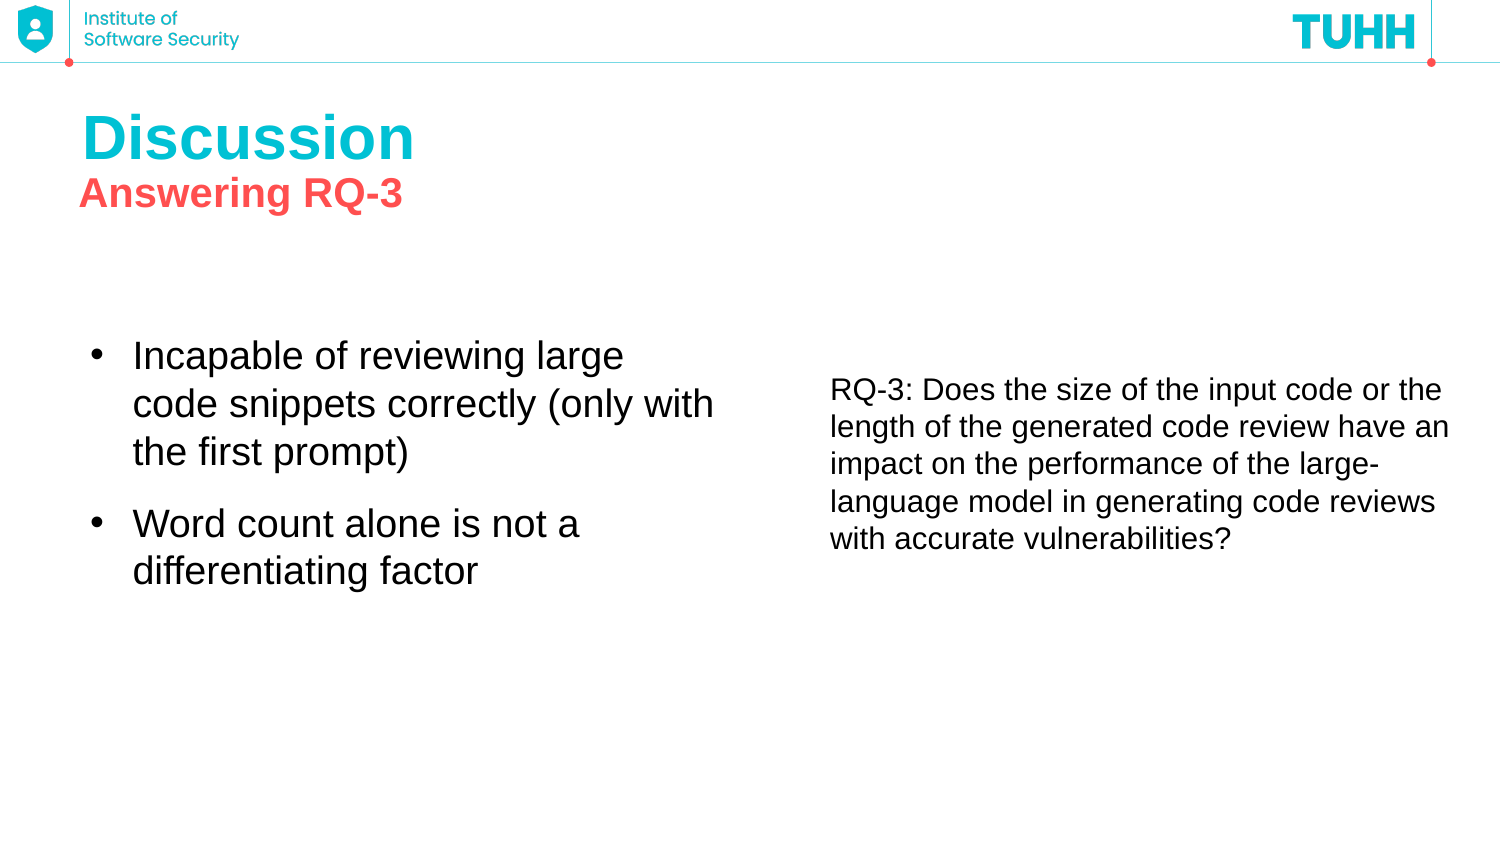

47
# Discussion
Answering RQ-3
Incapable of reviewing large code snippets correctly (only with the first prompt)
Word count alone is not a differentiating factor
RQ-3: Does the size of the input code or the length of the generated code review have an impact on the performance of the large-language model in generating code reviews with accurate vulnerabilities?